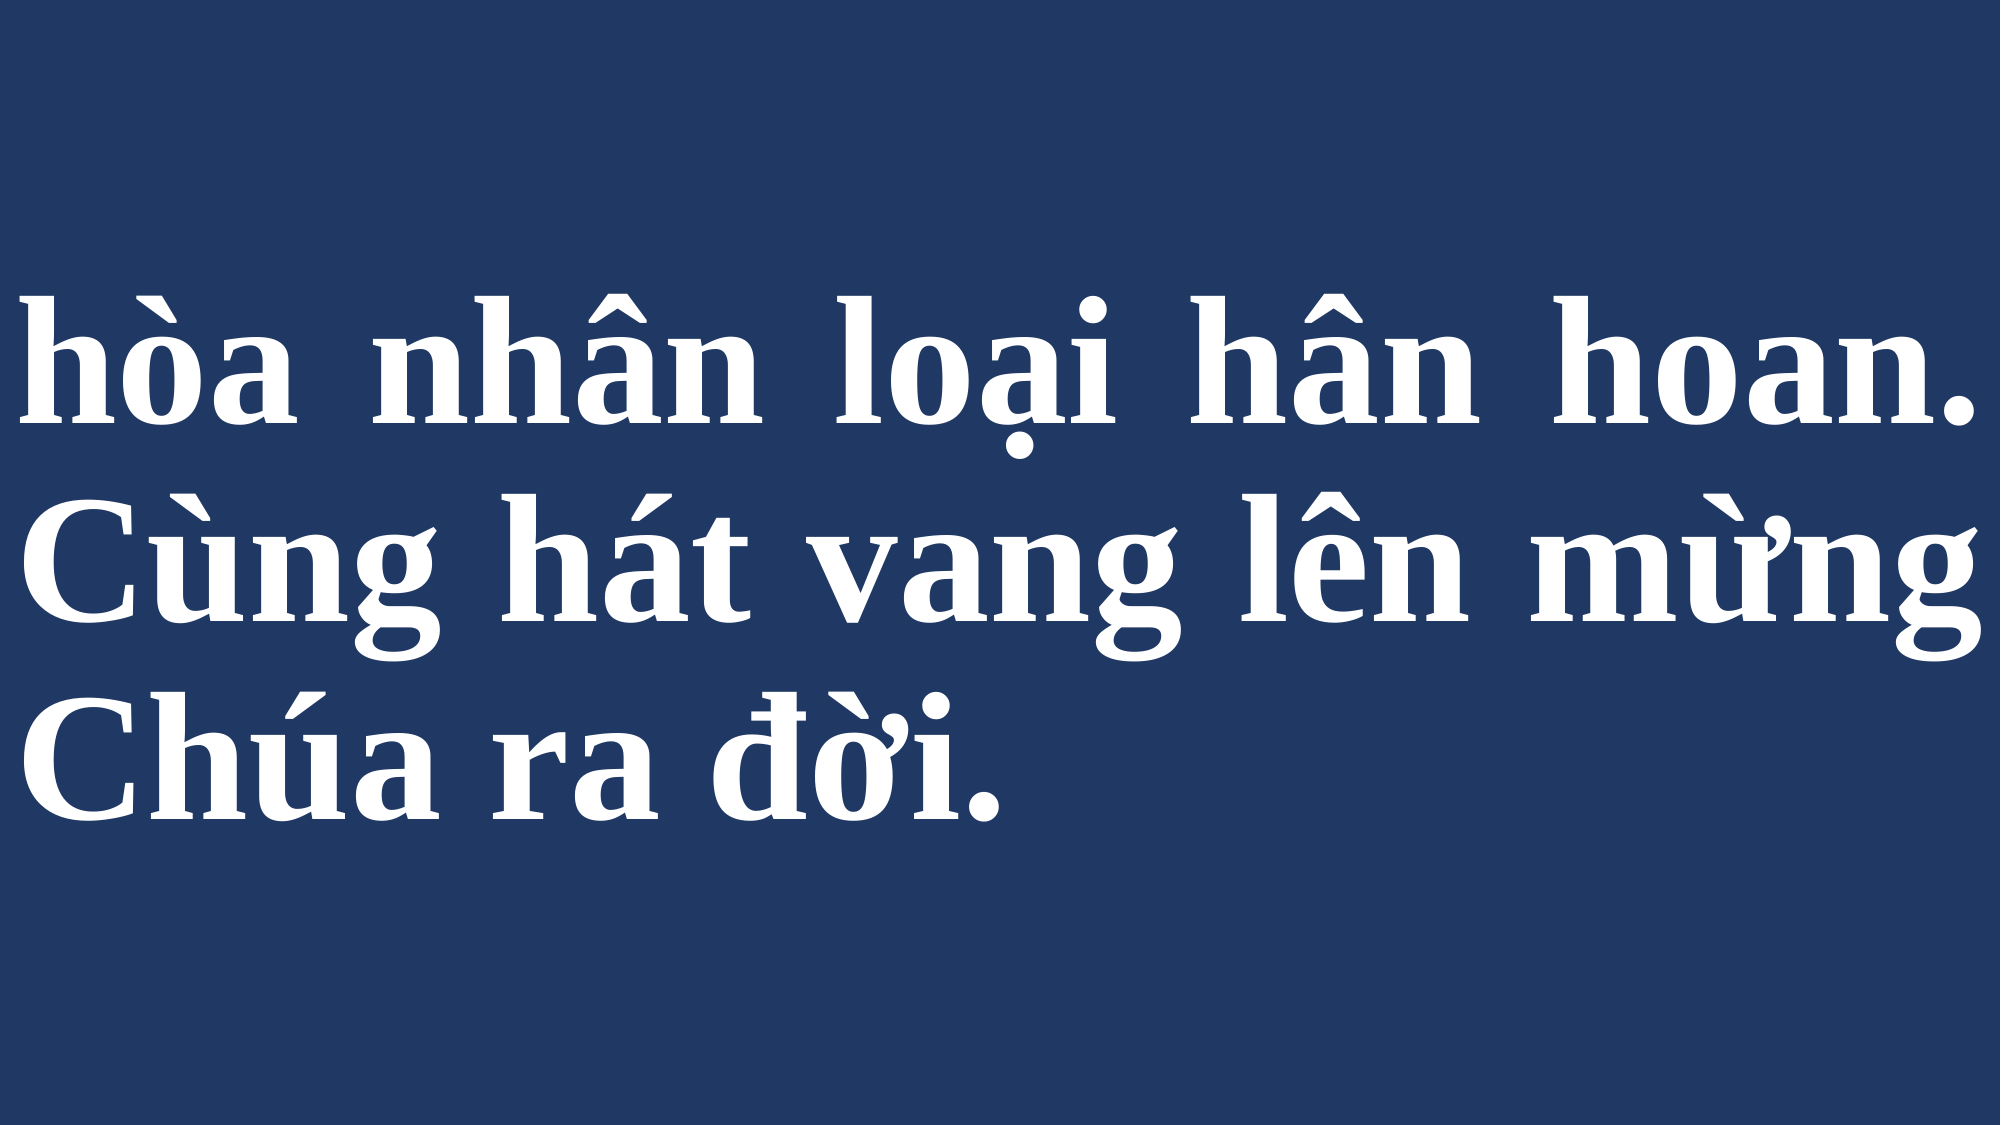

# hòa nhân loại hân hoan. Cùng hát vang lên mừng Chúa ra đời.